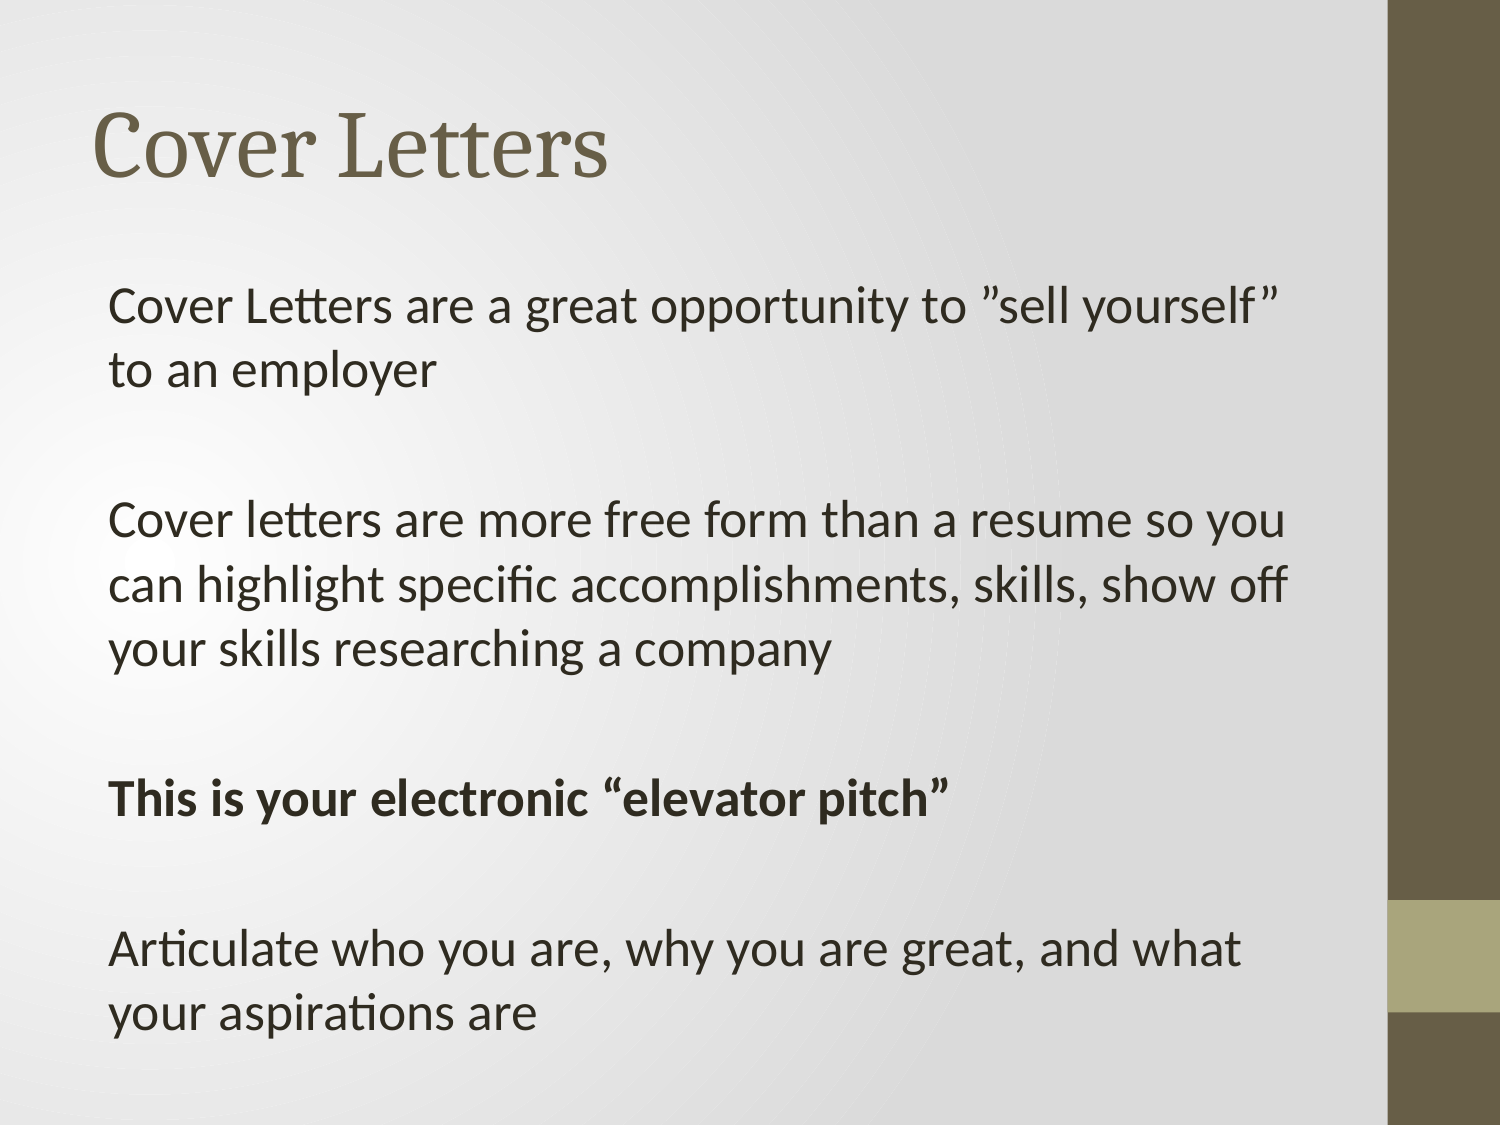

# Cover Letters
Cover Letters are a great opportunity to ”sell yourself” to an employer

Cover letters are more free form than a resume so you can highlight specific accomplishments, skills, show off your skills researching a company

This is your electronic “elevator pitch”

Articulate who you are, why you are great, and what your aspirations are